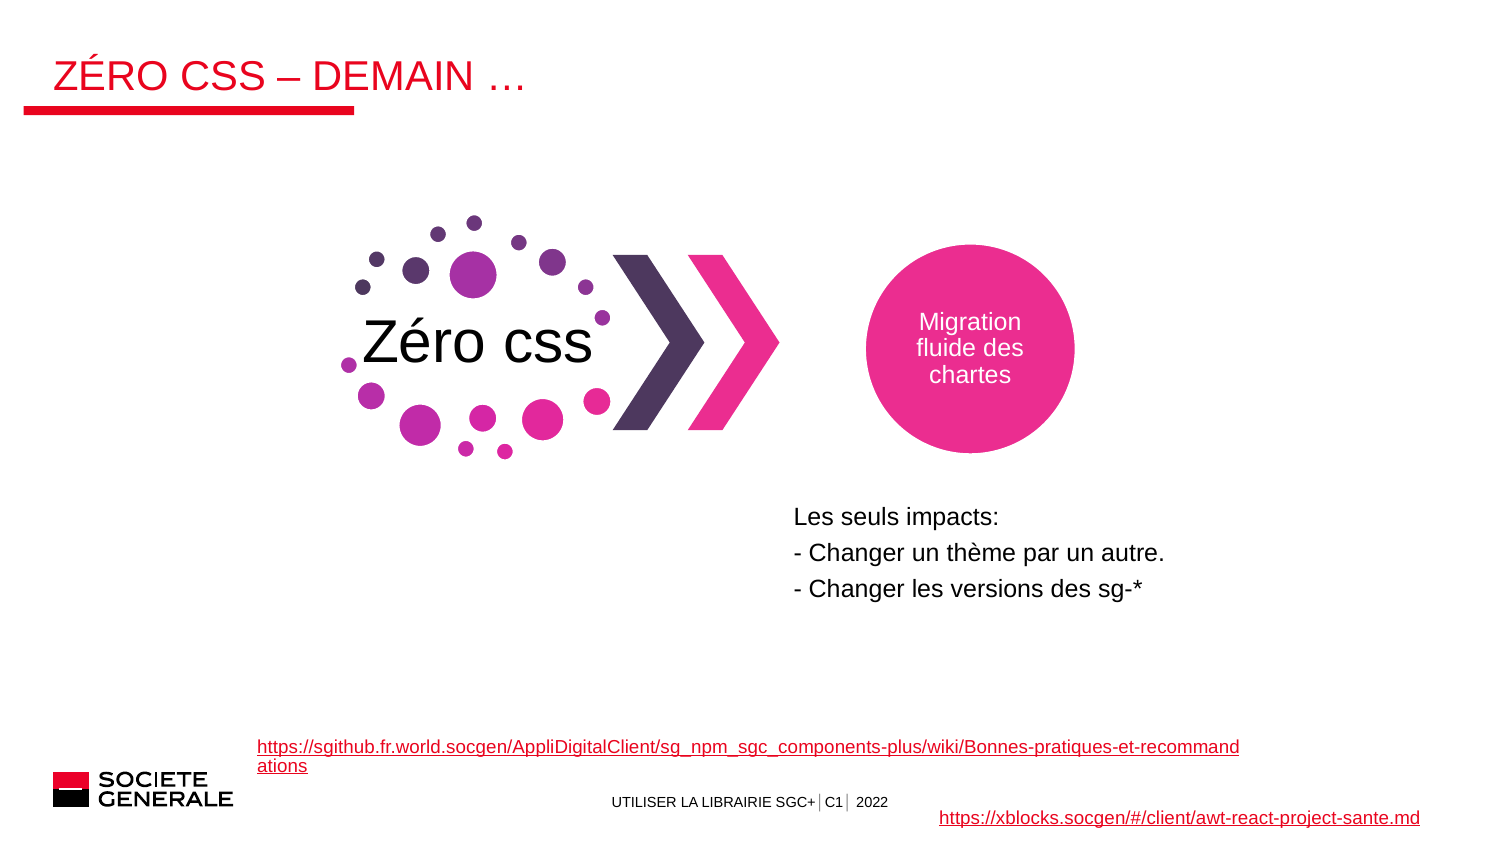

# Zéro css – demain …
Zéro css
Migration fluide des chartes
Les seuls impacts:
- Changer un thème par un autre.
- Changer les versions des sg-*
https://sgithub.fr.world.socgen/AppliDigitalClient/sg_npm_sgc_components-plus/wiki/Bonnes-pratiques-et-recommandations
https://xblocks.socgen/#/client/awt-react-project-sante.md